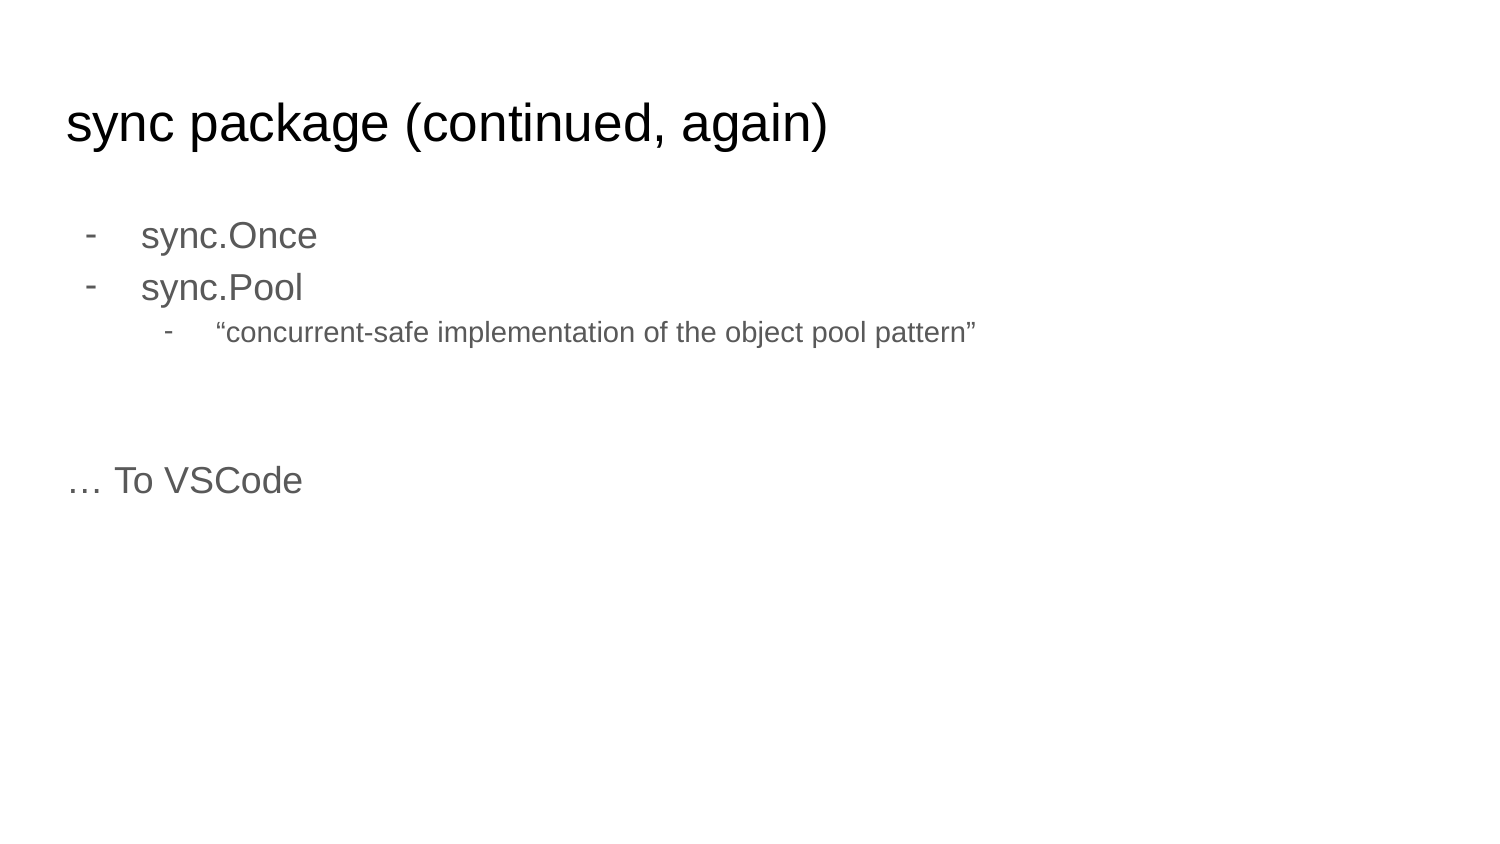

# sync package (continued, again)
sync.Once
sync.Pool
“concurrent-safe implementation of the object pool pattern”

… To VSCode